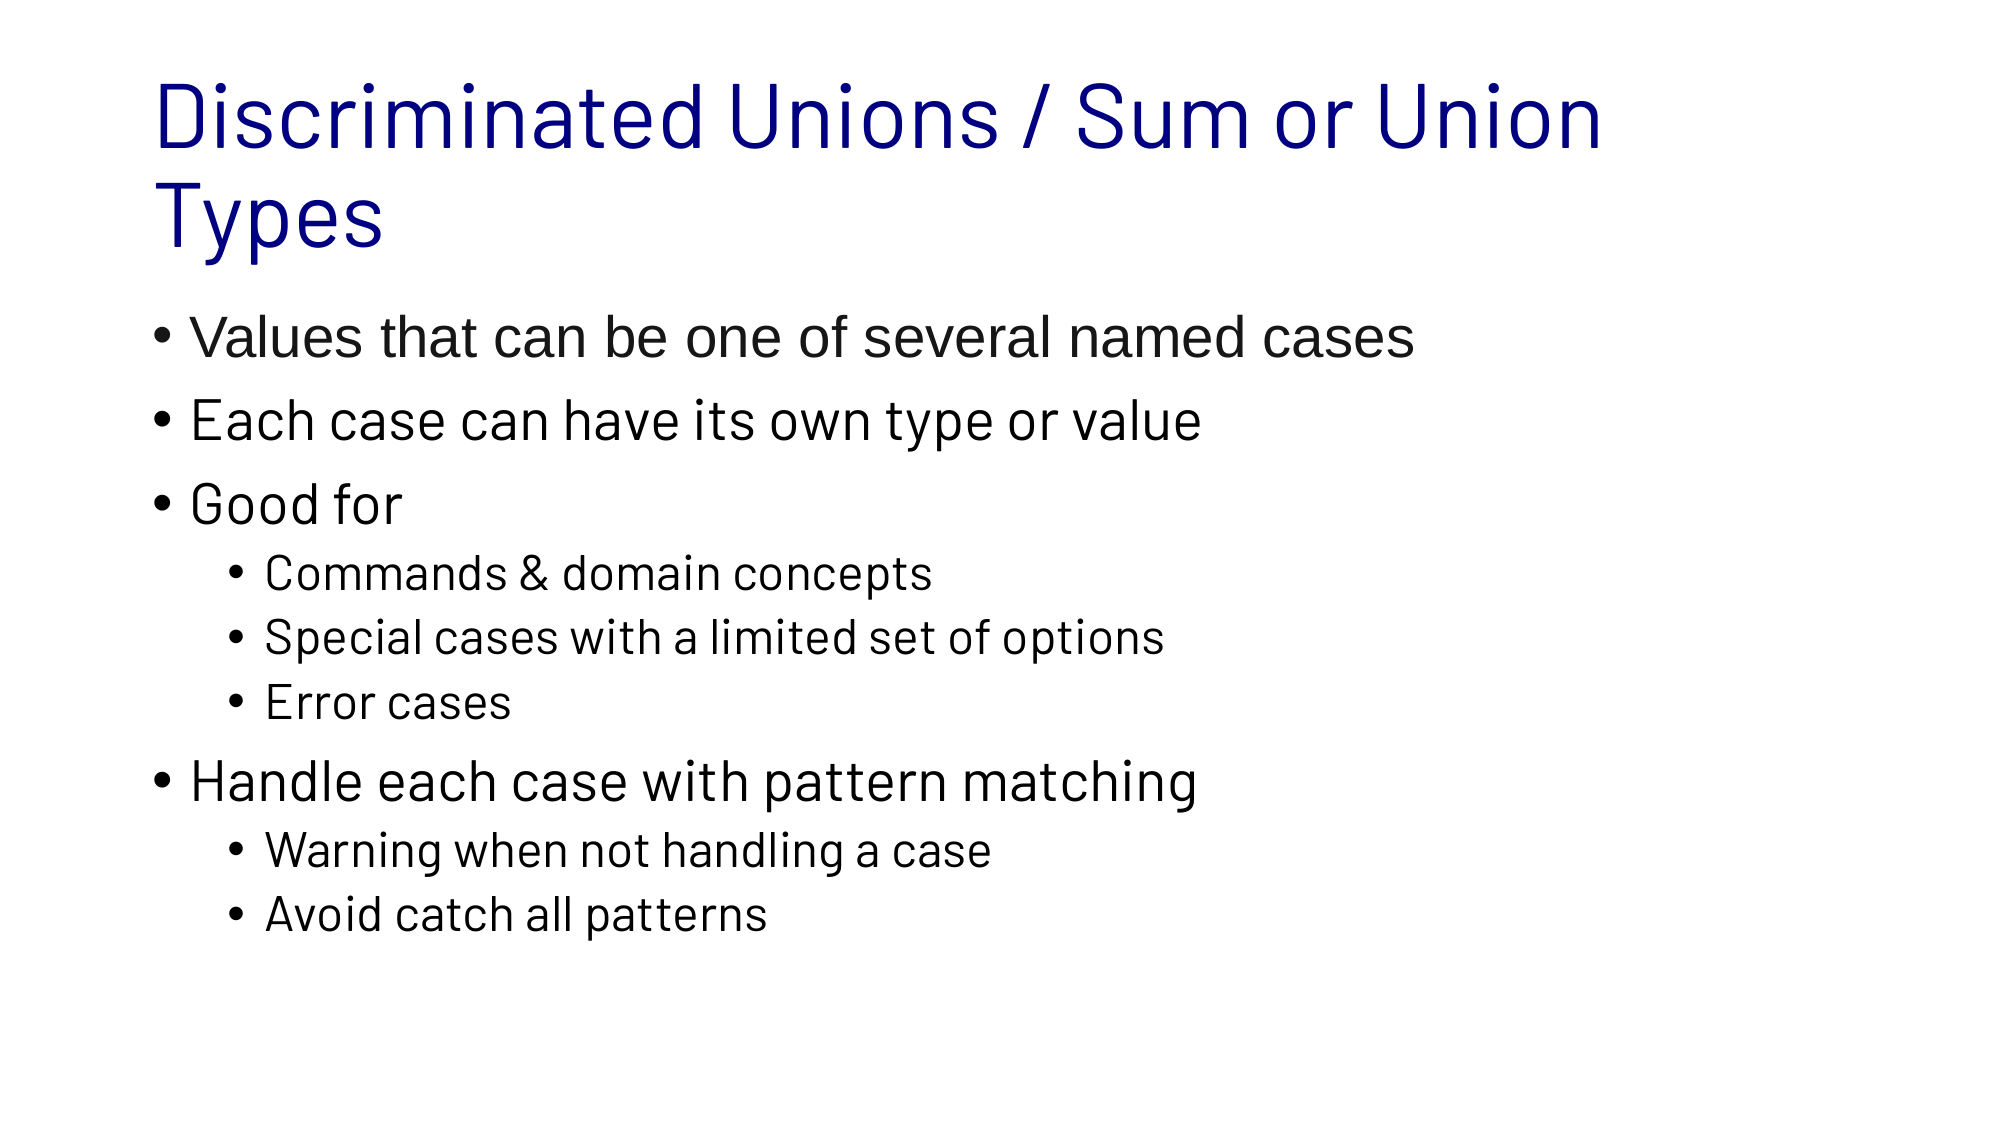

# Discriminated Unions / Sum or Union Types
Values that can be one of several named cases
Each case can have its own type or value
Good for
Commands & domain concepts
Special cases with a limited set of options
Error cases
Handle each case with pattern matching
Warning when not handling a case
Avoid catch all patterns